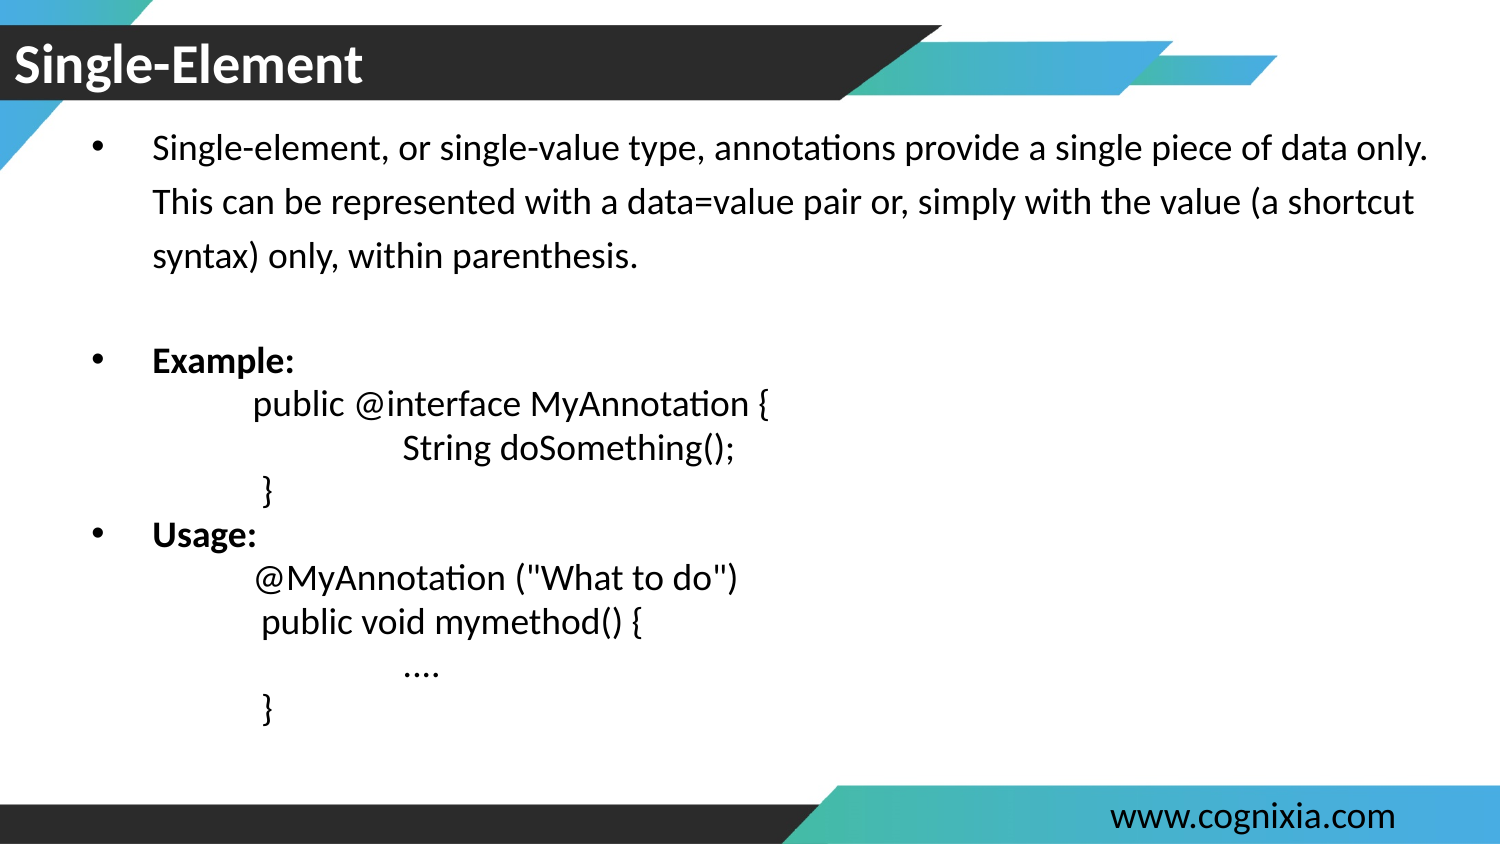

# Single-Element
Single-element, or single-value type, annotations provide a single piece of data only. This can be represented with a data=value pair or, simply with the value (a shortcut syntax) only, within parenthesis.

Example:
	public @interface MyAnnotation {
		String doSomething();
	 }
Usage:
	@MyAnnotation ("What to do")
	 public void mymethod() {
		....
	 }